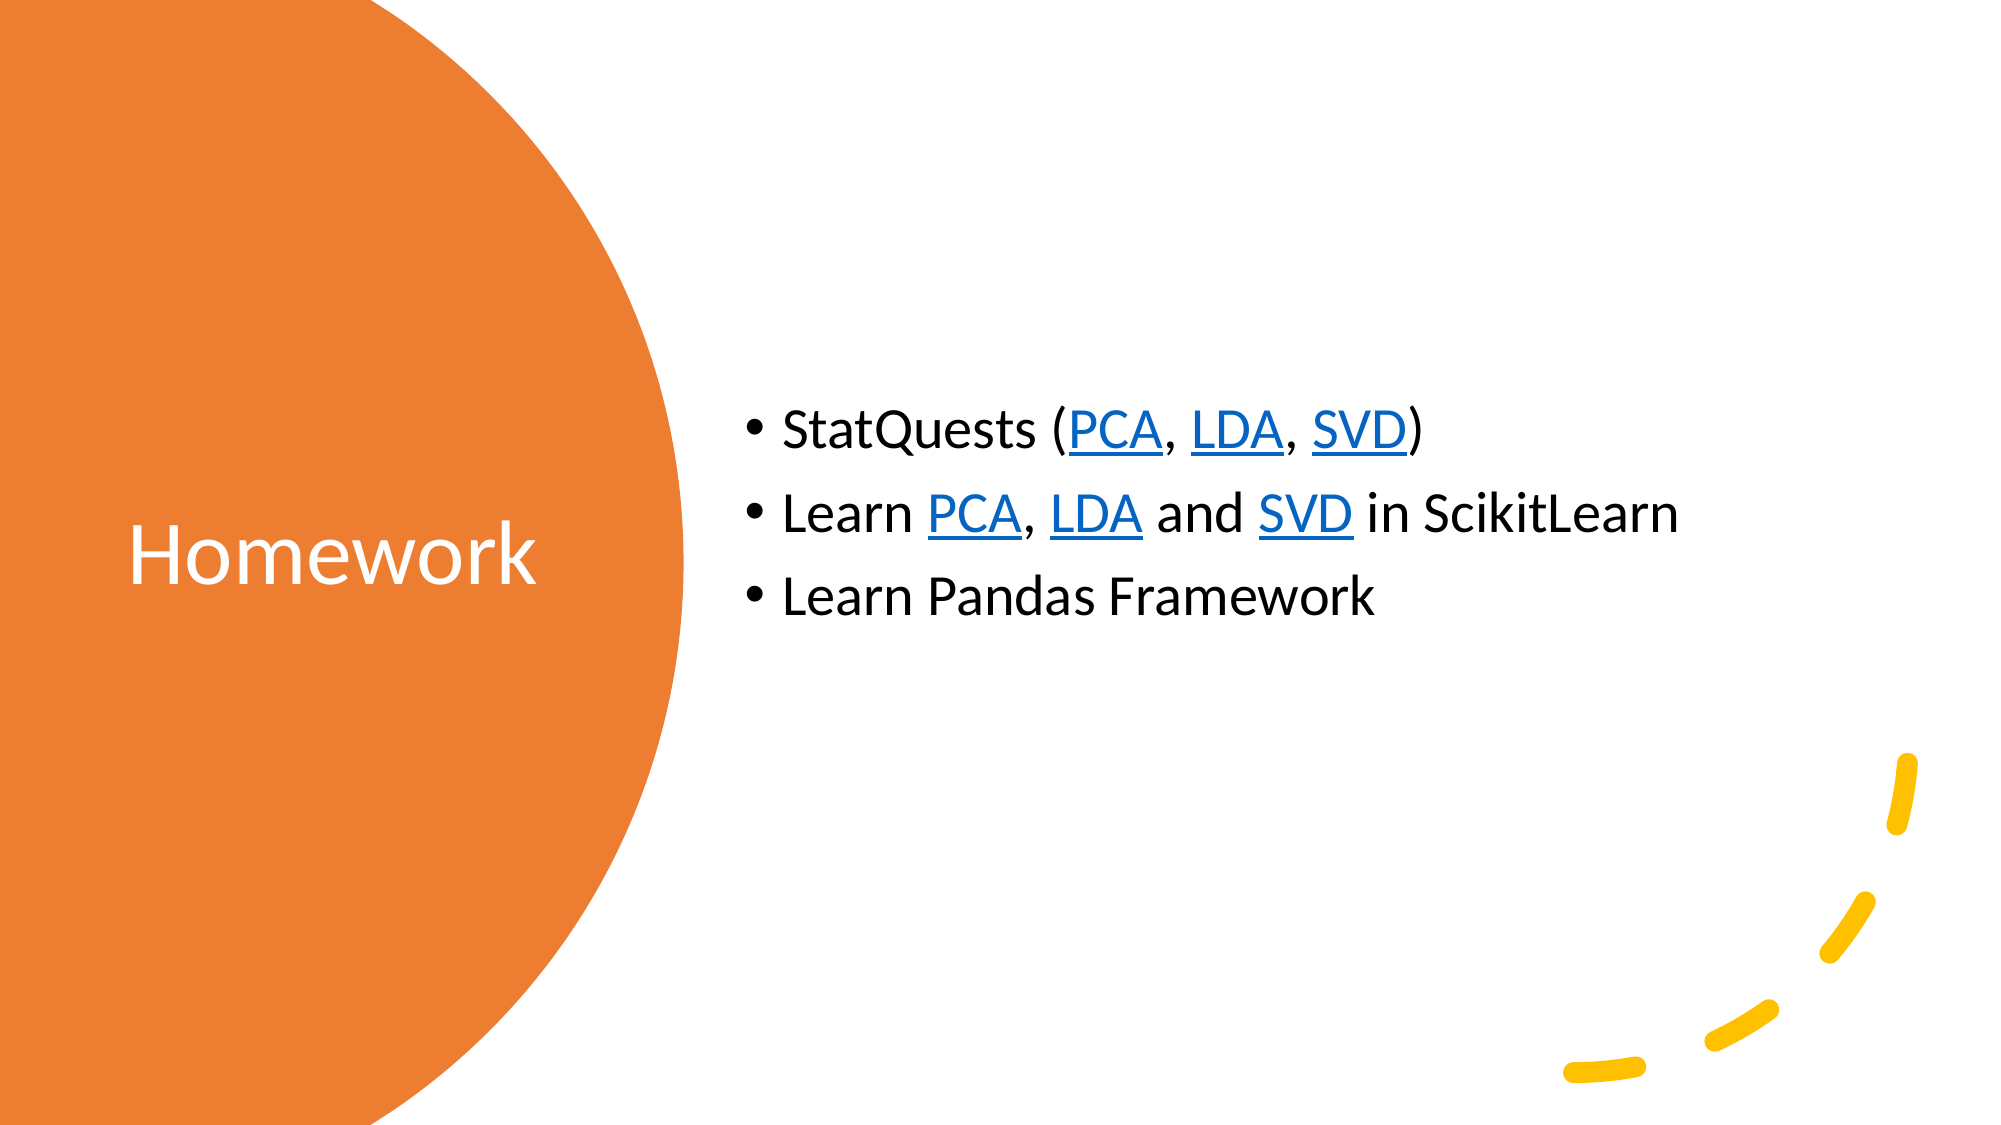

StatQuests (PCA, LDA, SVD)
Learn PCA, LDA and SVD in ScikitLearn
Learn Pandas Framework

# Homework